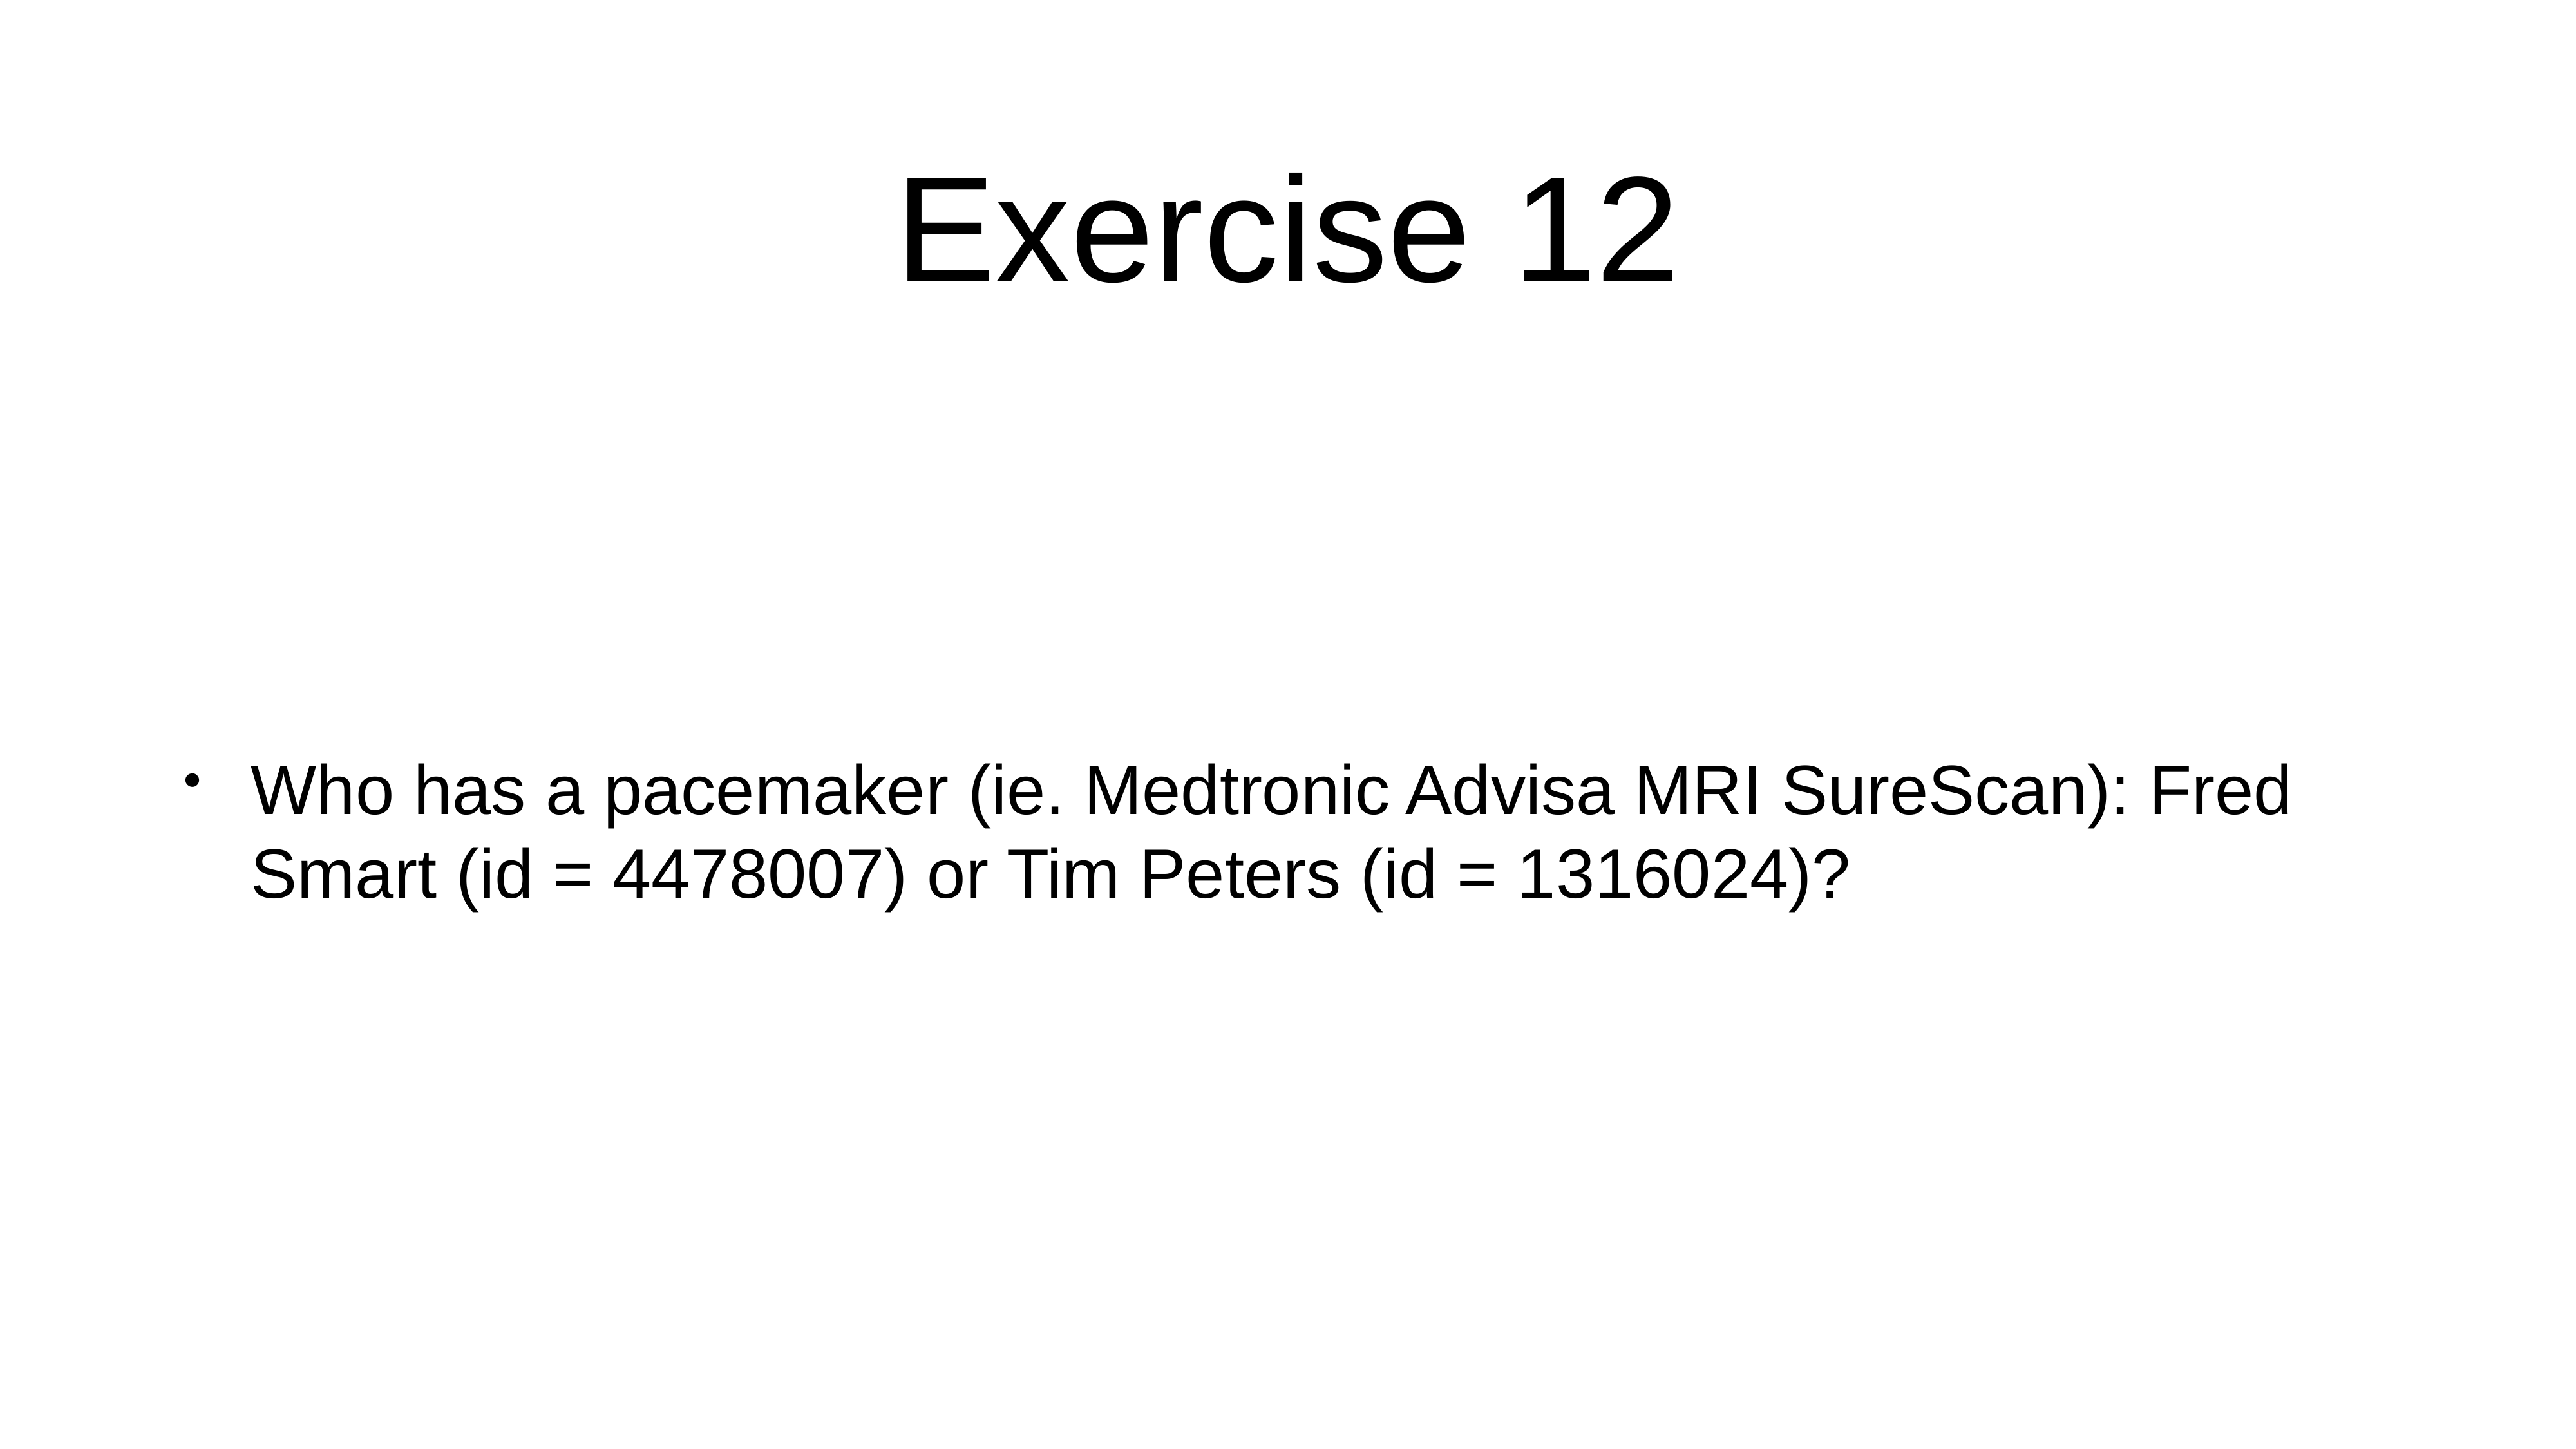

# Exercise 12
Who has a pacemaker (ie. Medtronic Advisa MRI SureScan): Fred Smart (id = 4478007) or Tim Peters (id = 1316024)?